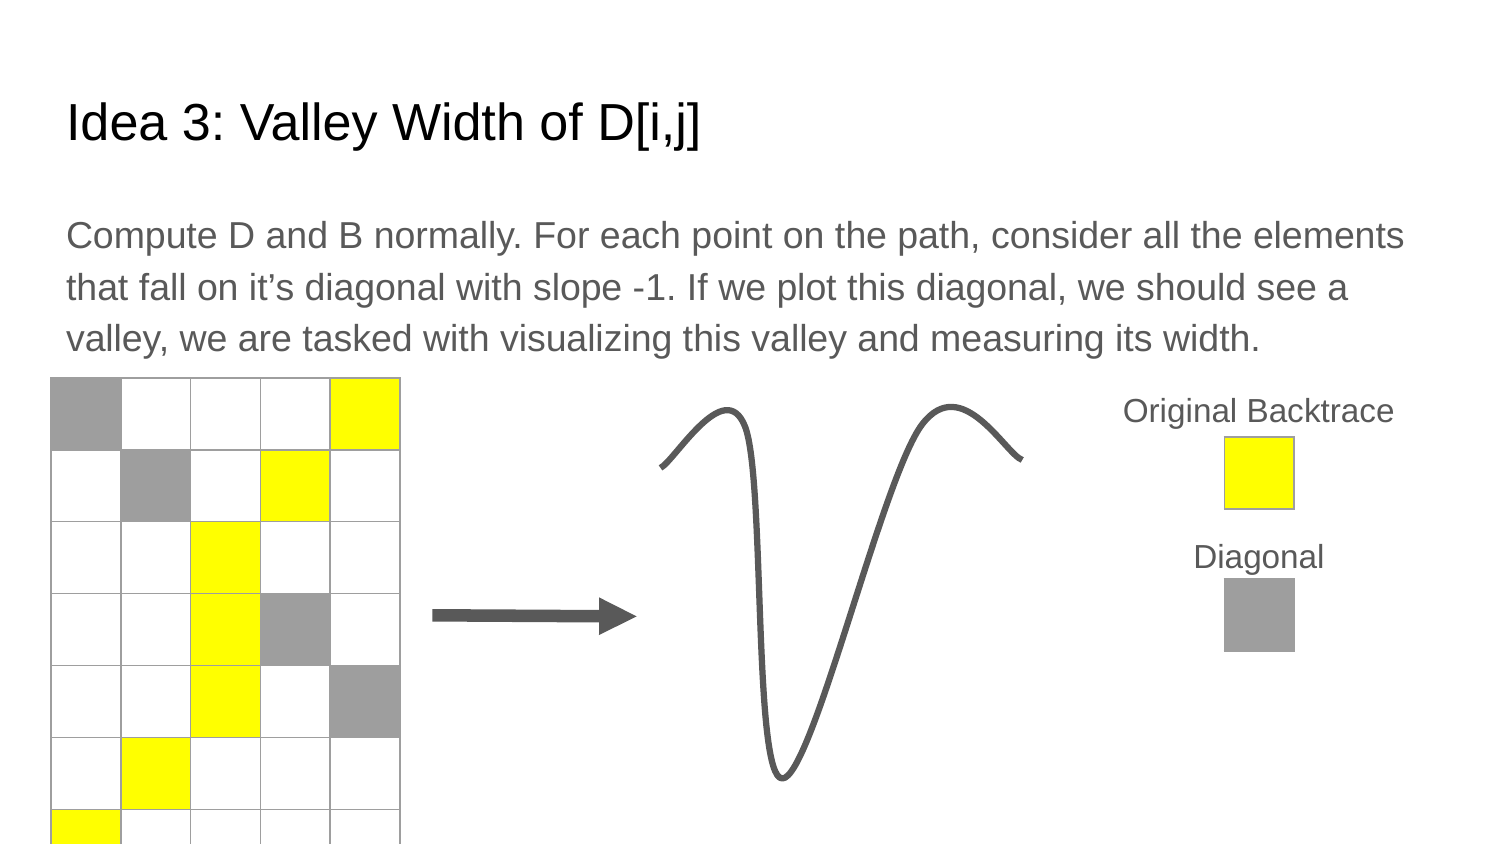

# Idea 3: Valley Width of D[i,j]
Compute D and B normally. For each point on the path, consider all the elements that fall on it’s diagonal with slope -1. If we plot this diagonal, we should see a valley, we are tasked with visualizing this valley and measuring its width.
Original Backtrace
|  |  |  |  |  |
| --- | --- | --- | --- | --- |
|  |  |  |  |  |
|  |  |  |  |  |
|  |  |  |  |  |
|  |  |  |  |  |
|  |  |  |  |  |
|  |  |  |  |  |

|  |
| --- |
Diagonal
|  |
| --- |